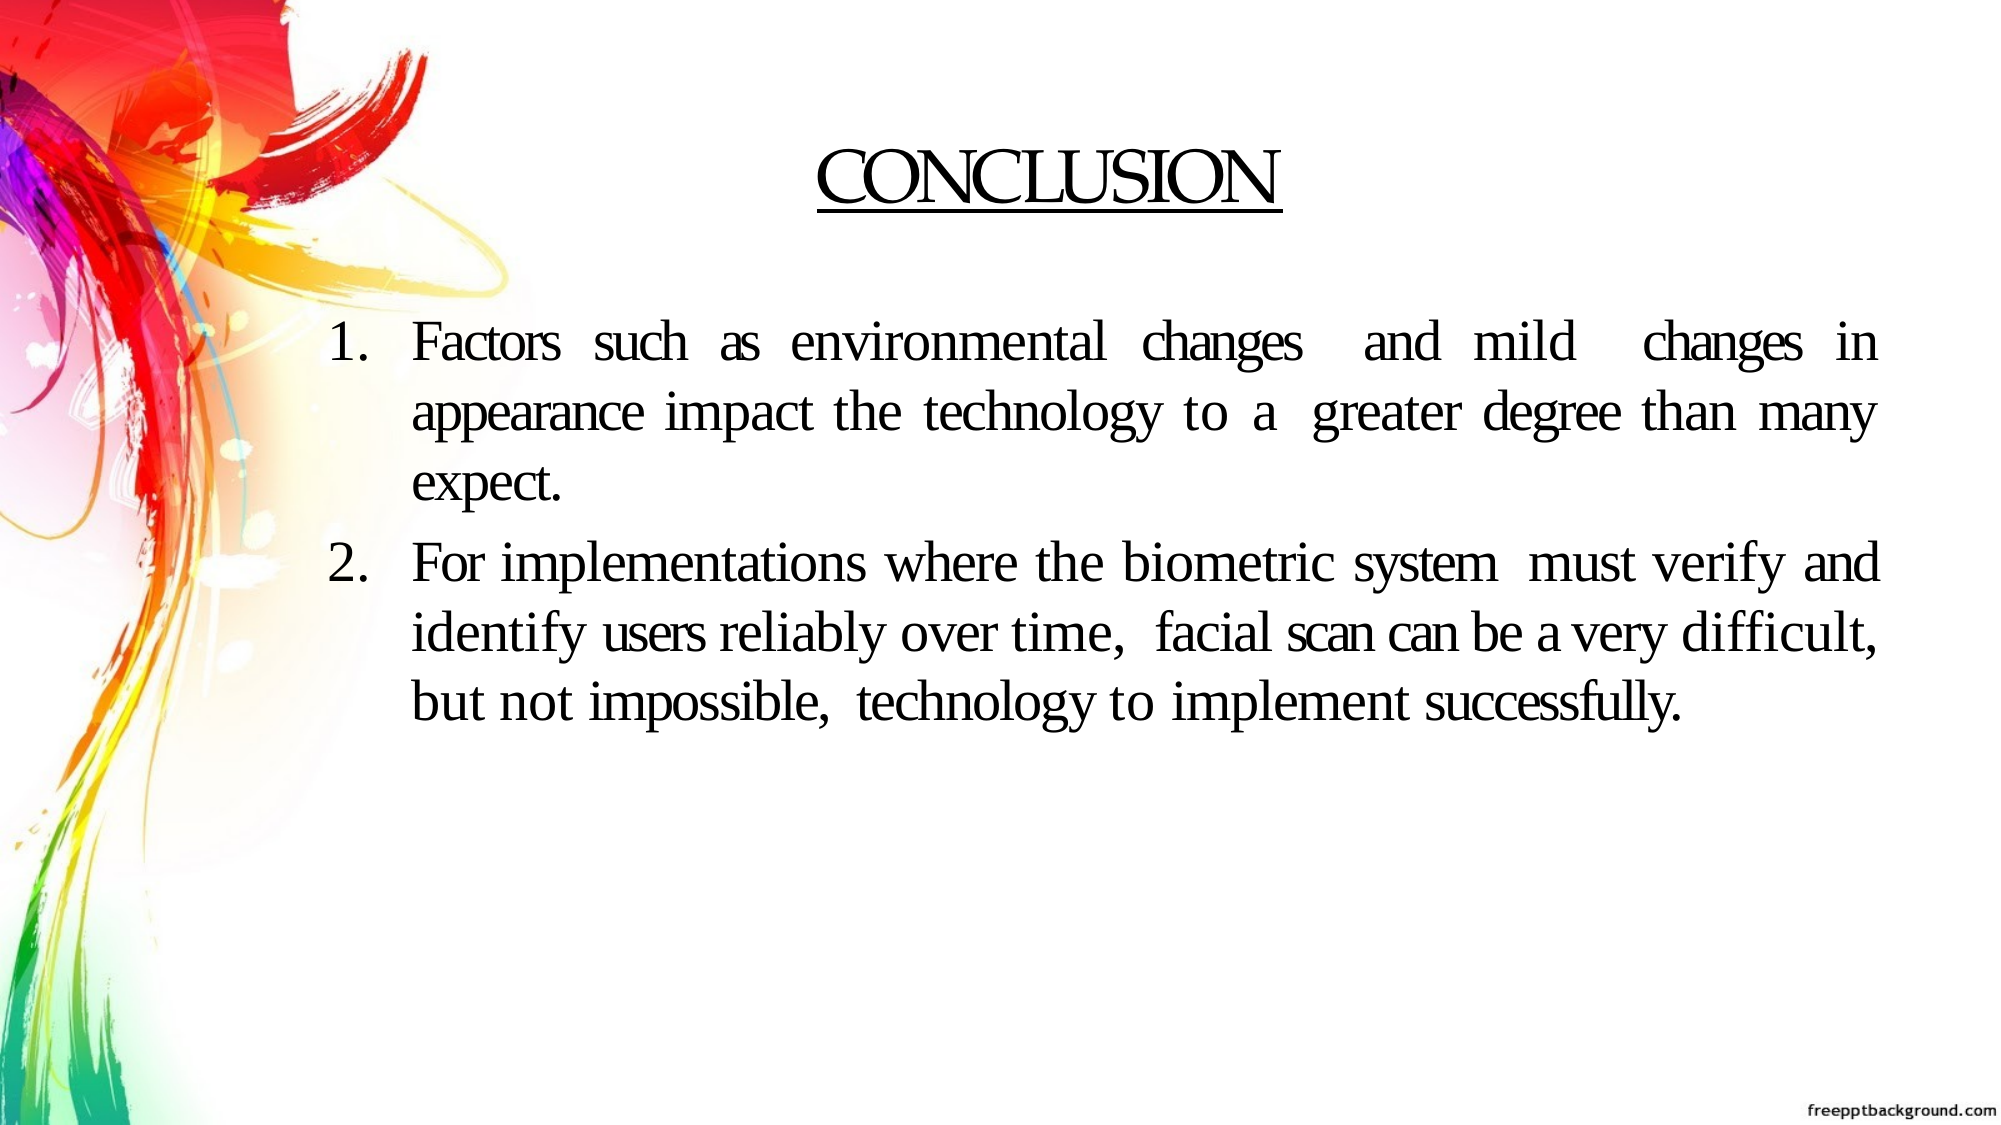

# Conclusion
Factors such as environmental changes  and mild  changes in appearance impact the technology to a  greater degree than many expect.
For implementations where the biometric system  must verify and identify users reliably over time,  facial scan can be a very difficult, but not impossible,  technology to implement successfully.
26